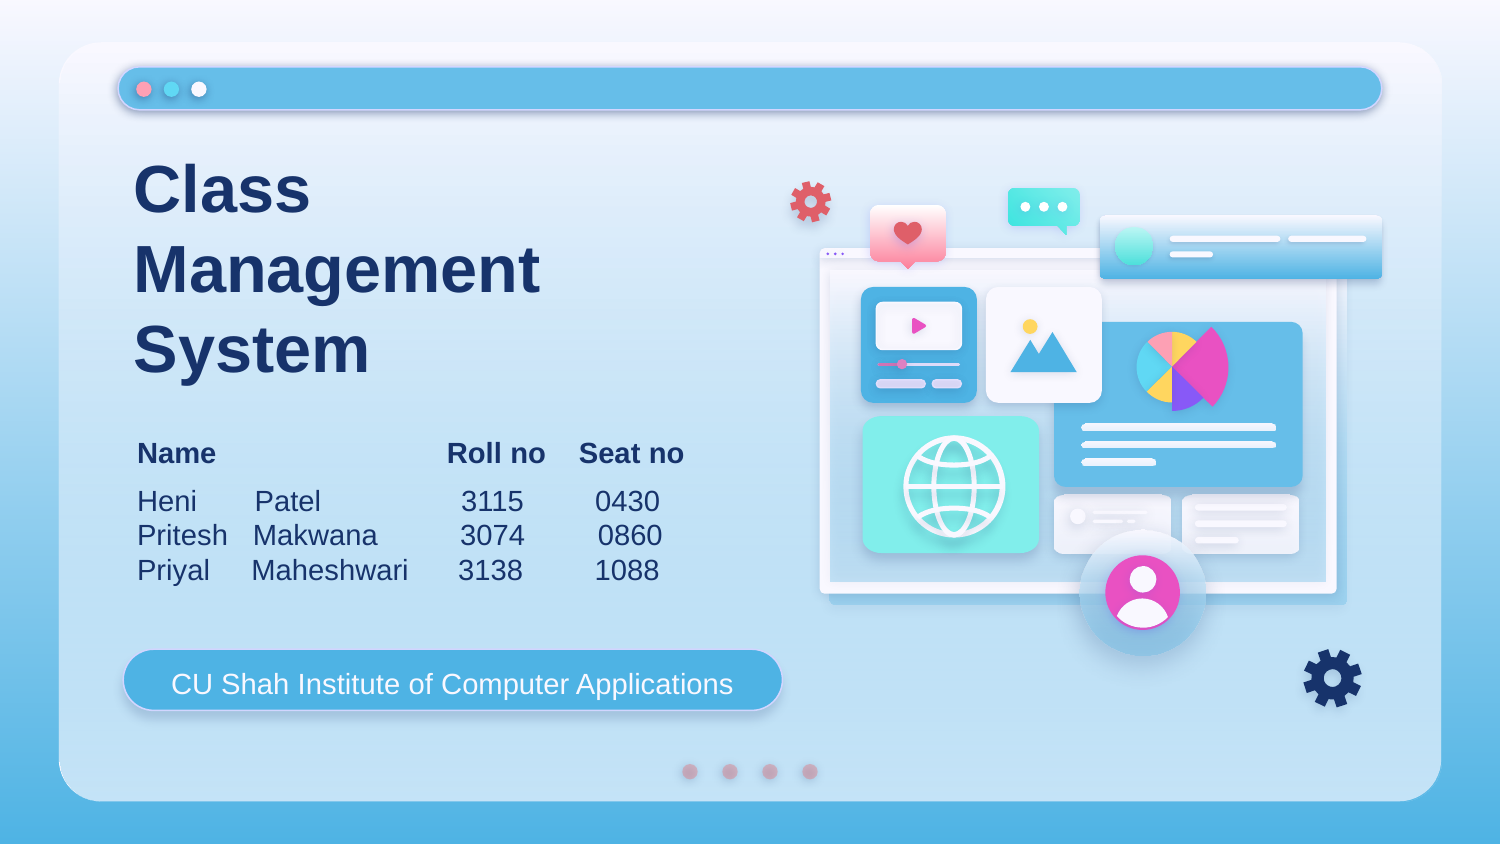

# Class Management System

Name                            Roll no    Seat no

Heni       Patel                 3115         0430
Pritesh   Makwana          3074          0860
Priyal     Maheshwari      3138         1088

CU Shah Institute of Computer Applications